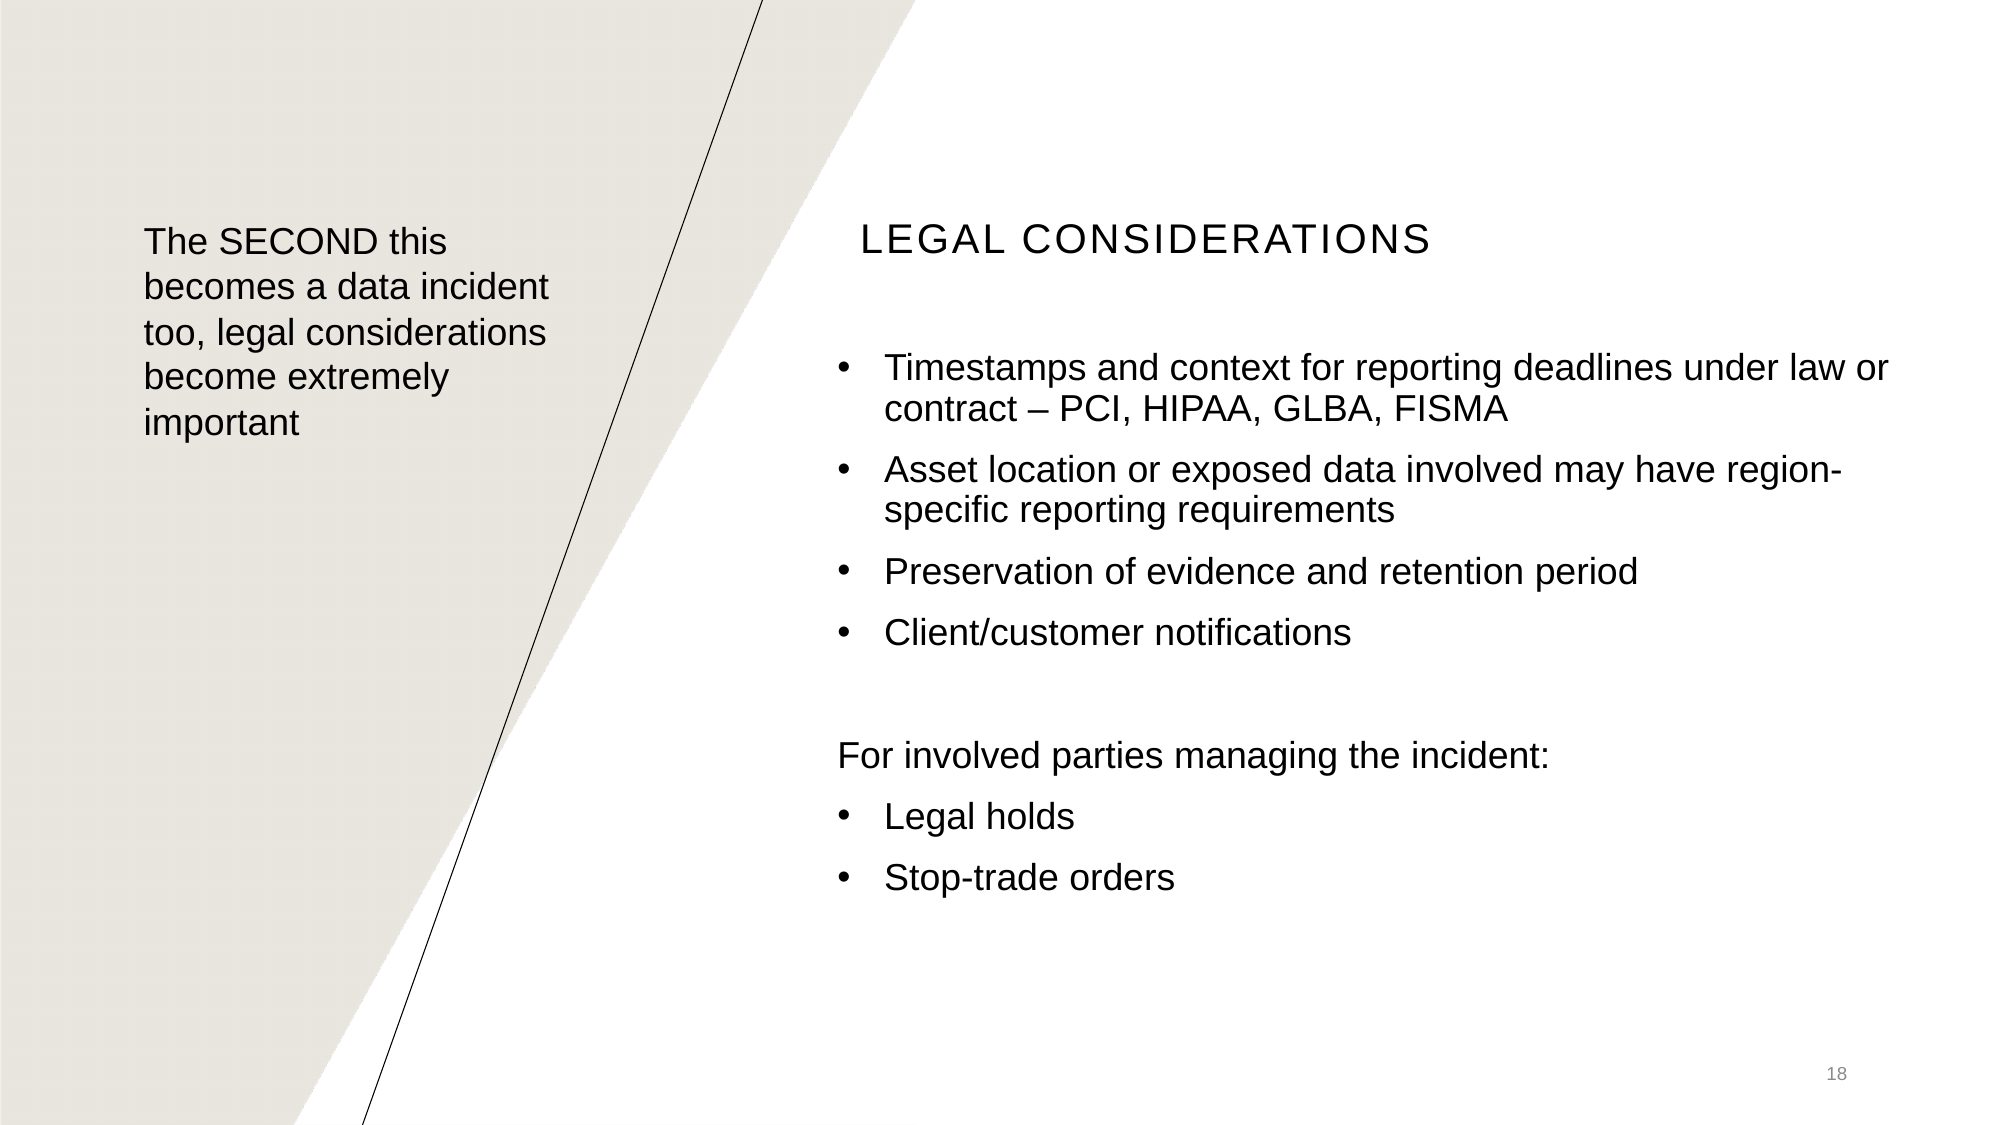

Timestamps and context for reporting deadlines under law or contract – PCI, HIPAA, GLBA, FISMA
Asset location or exposed data involved may have region-specific reporting requirements
Preservation of evidence and retention period
Client/customer notifications

For involved parties managing the incident:
Legal holds
Stop-trade orders

The SECOND this becomes a data incident too, legal considerations become extremely important
# Legal considerations
18